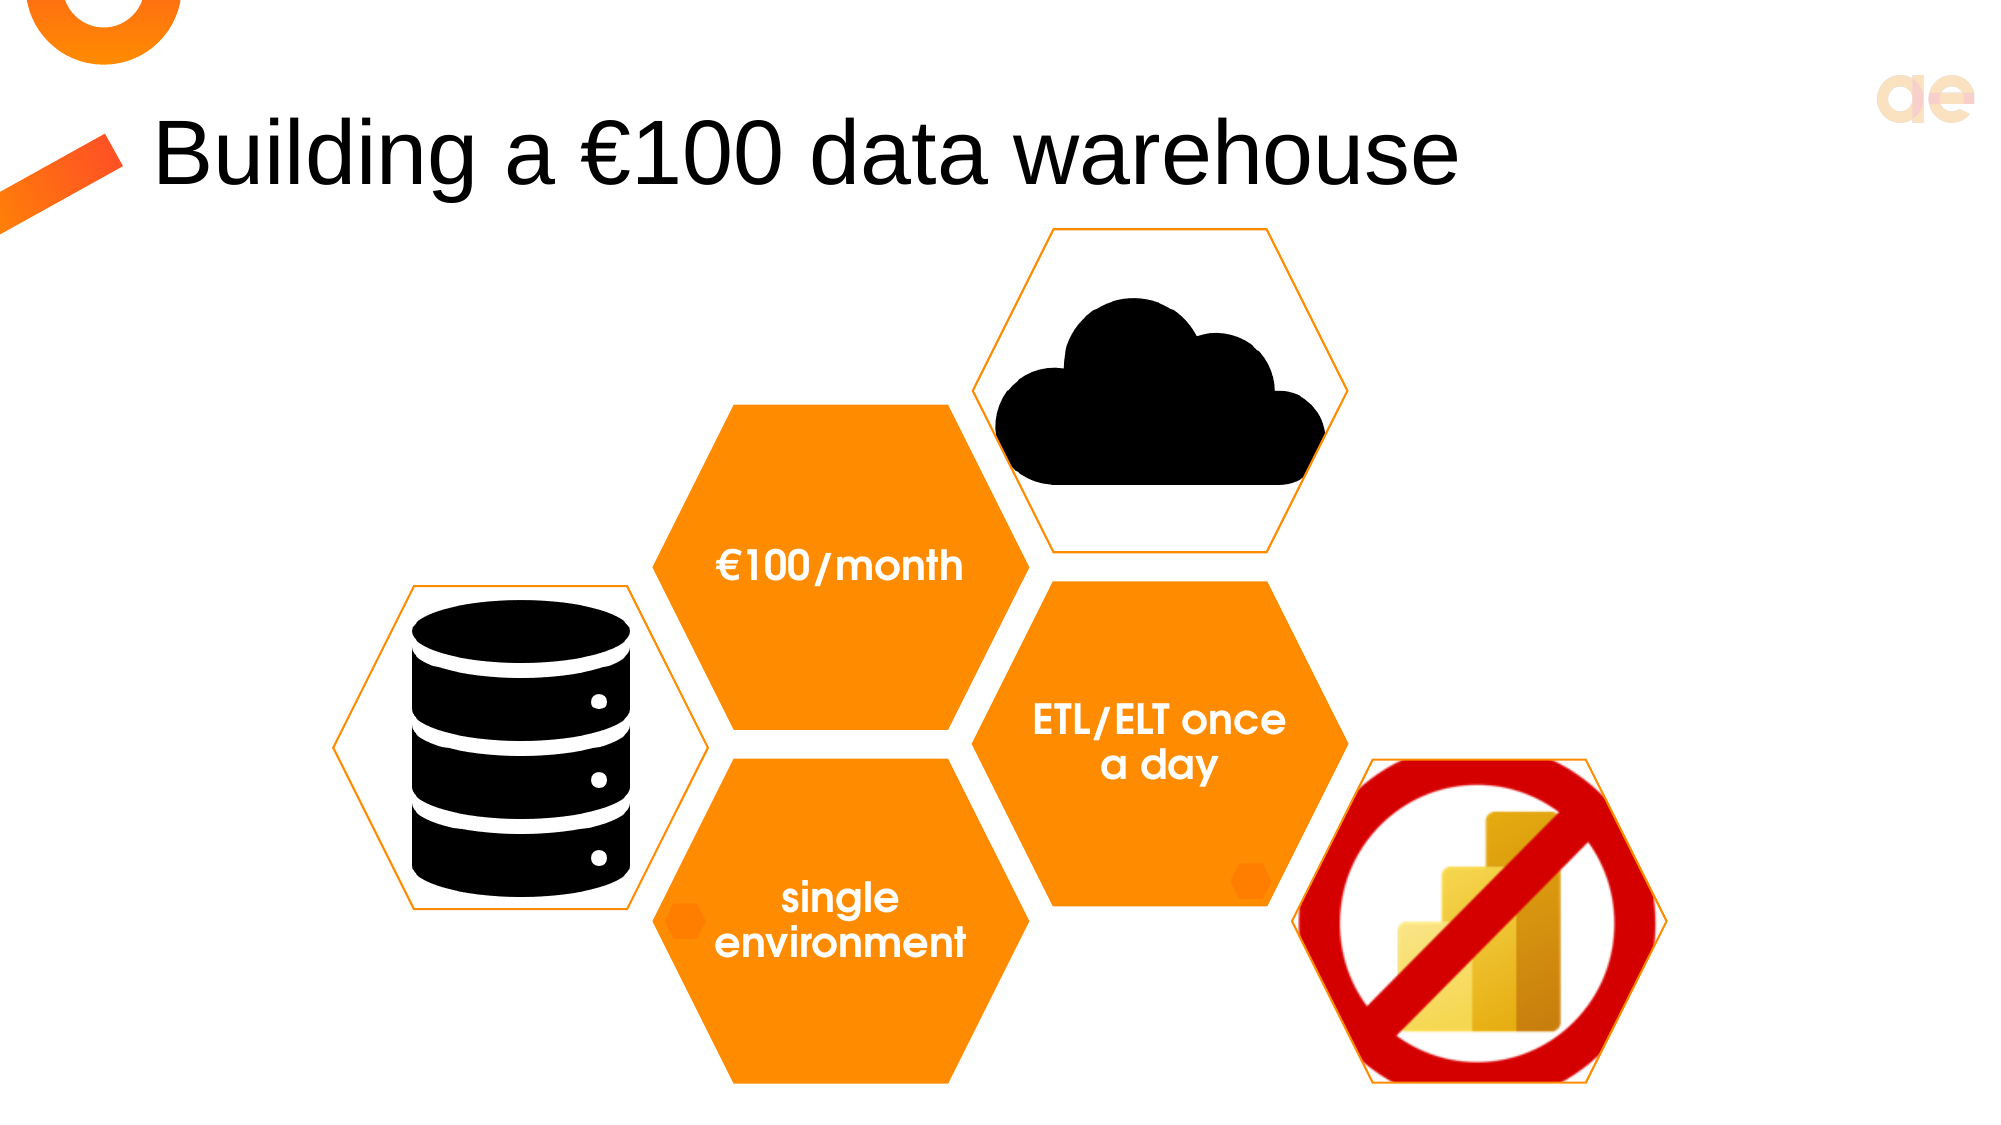

# Building a €100 data warehouse
single environment
ETL/ELT once a day
€100/month